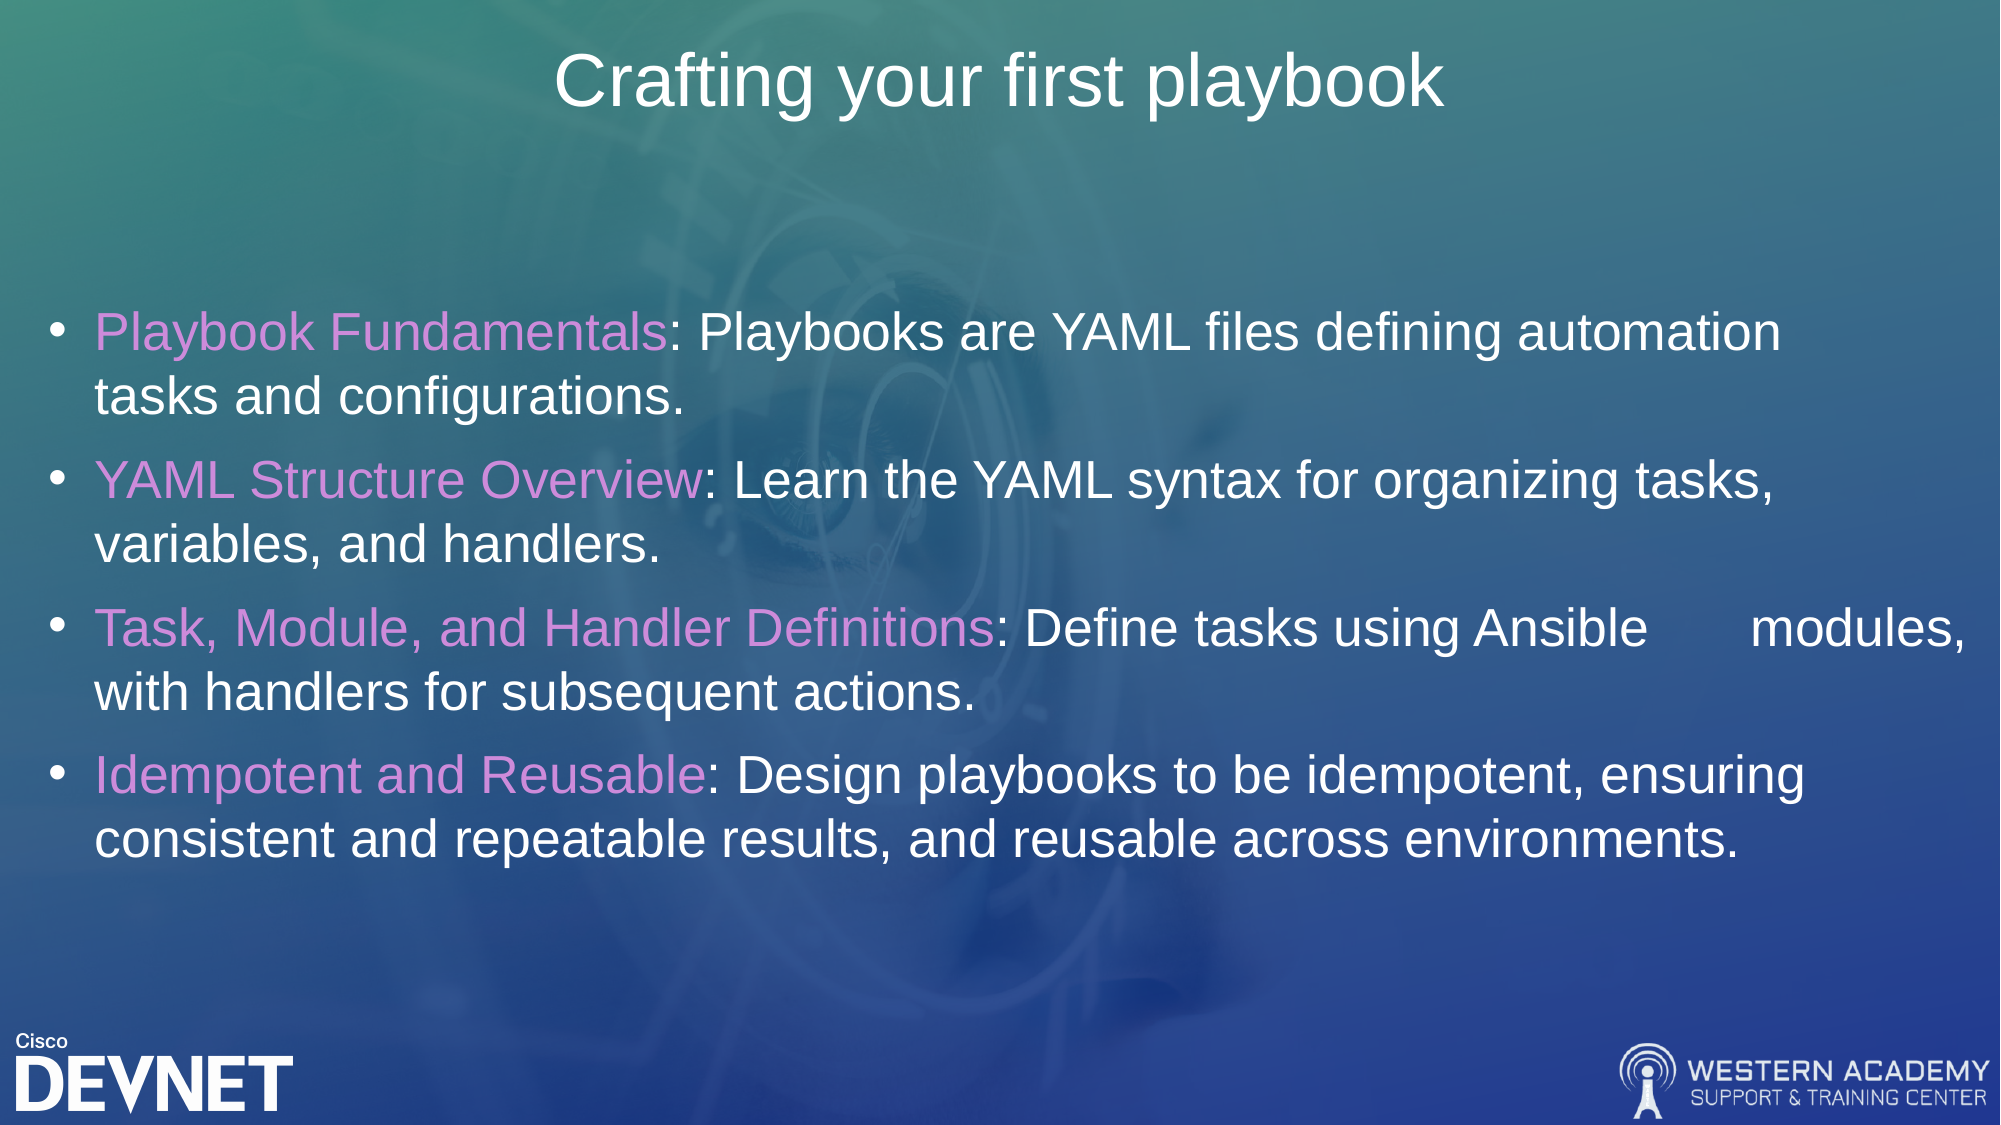

# Crafting your first playbook
Playbook Fundamentals: Playbooks are YAML files defining automation 	tasks and configurations.
YAML Structure Overview: Learn the YAML syntax for organizing tasks, 	variables, and handlers.
Task, Module, and Handler Definitions: Define tasks using Ansible 	modules, with handlers for subsequent actions.
Idempotent and Reusable: Design playbooks to be idempotent, ensuring 	consistent and repeatable results, and reusable across environments.